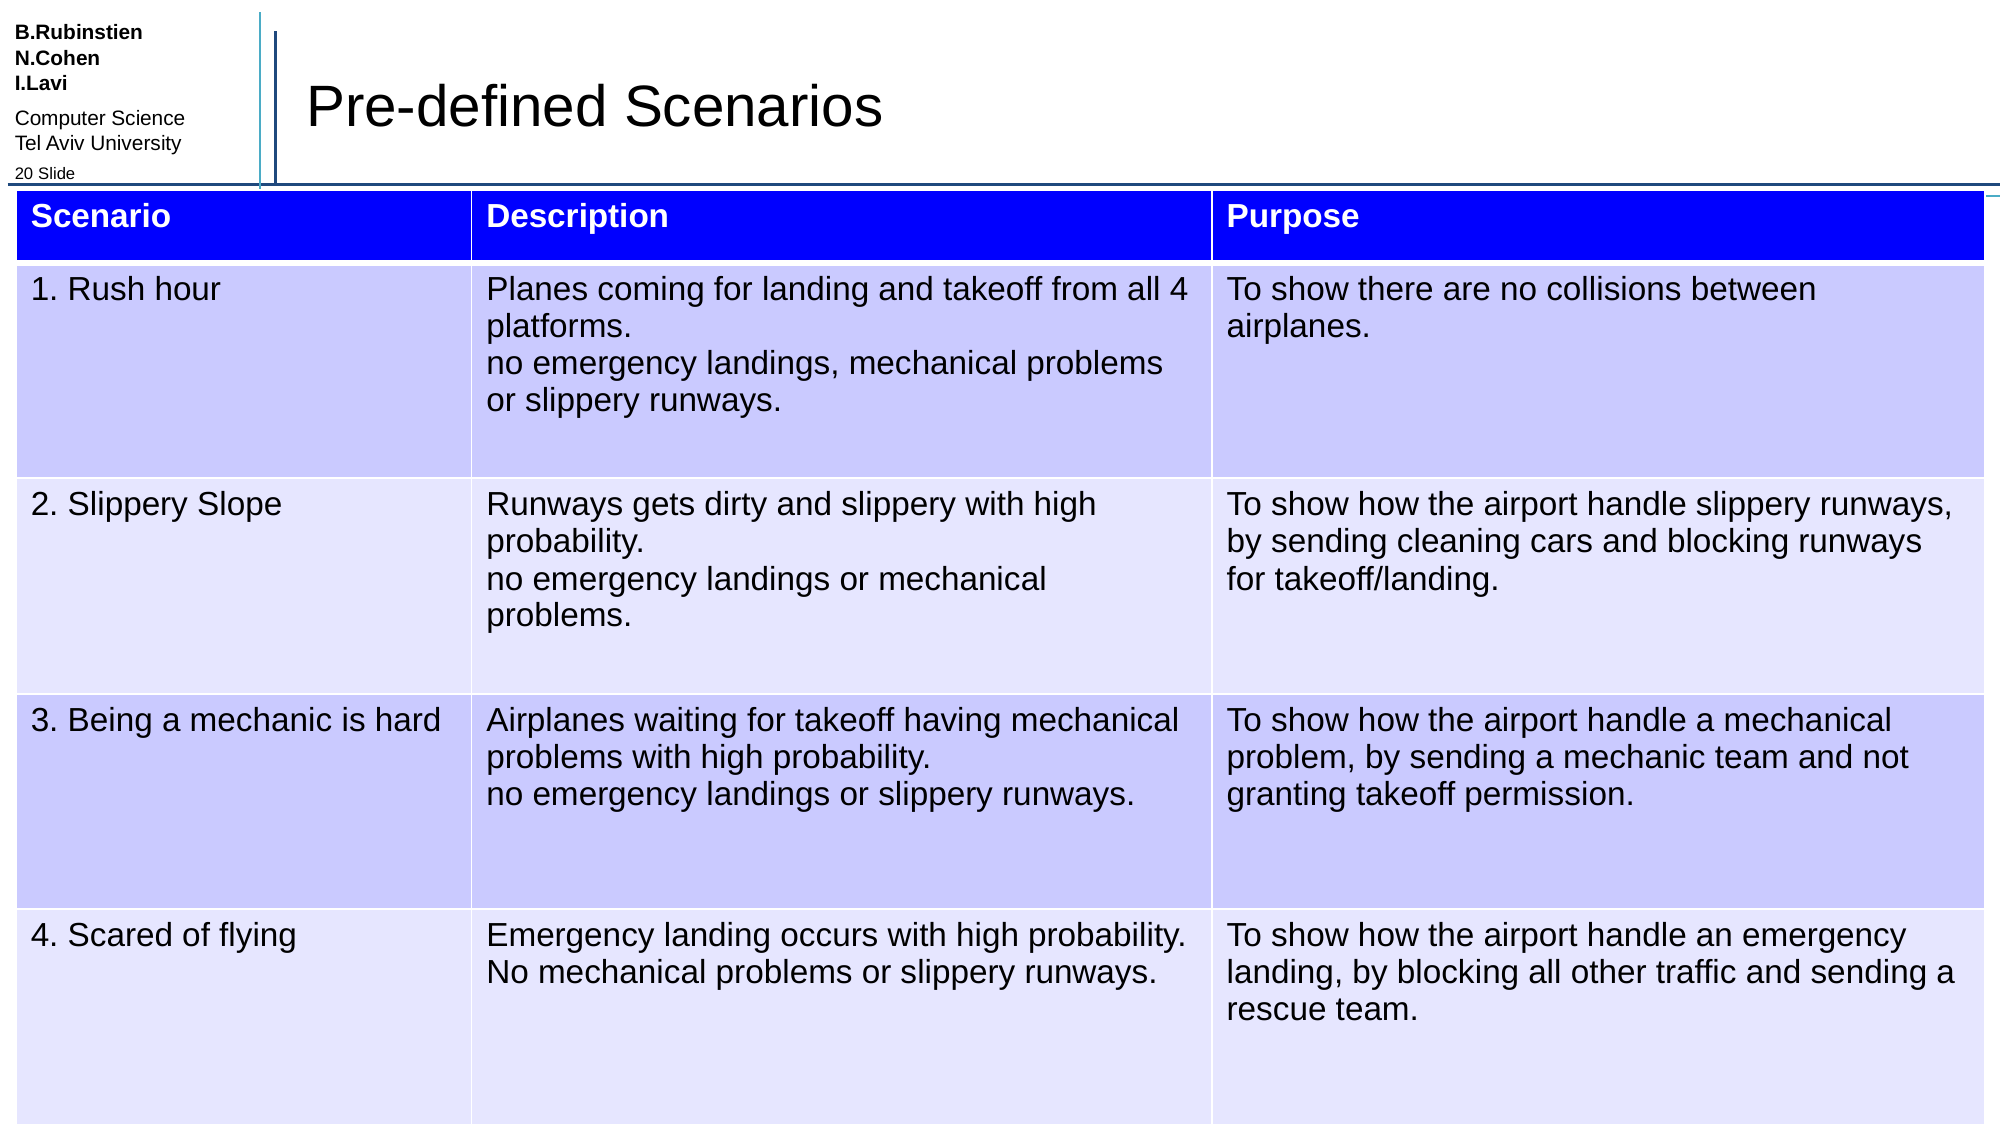

# Pre-defined Scenarios
| Scenario | Description | Purpose |
| --- | --- | --- |
| 1. Rush hour | Planes coming for landing and takeoff from all 4 platforms. no emergency landings, mechanical problems or slippery runways. | To show there are no collisions between airplanes. |
| 2. Slippery Slope | Runways gets dirty and slippery with high probability. no emergency landings or mechanical problems. | To show how the airport handle slippery runways, by sending cleaning cars and blocking runways for takeoff/landing. |
| 3. Being a mechanic is hard | Airplanes waiting for takeoff having mechanical problems with high probability. no emergency landings or slippery runways. | To show how the airport handle a mechanical problem, by sending a mechanic team and not granting takeoff permission. |
| 4. Scared of flying | Emergency landing occurs with high probability. No mechanical problems or slippery runways. | To show how the airport handle an emergency landing, by blocking all other traffic and sending a rescue team. |